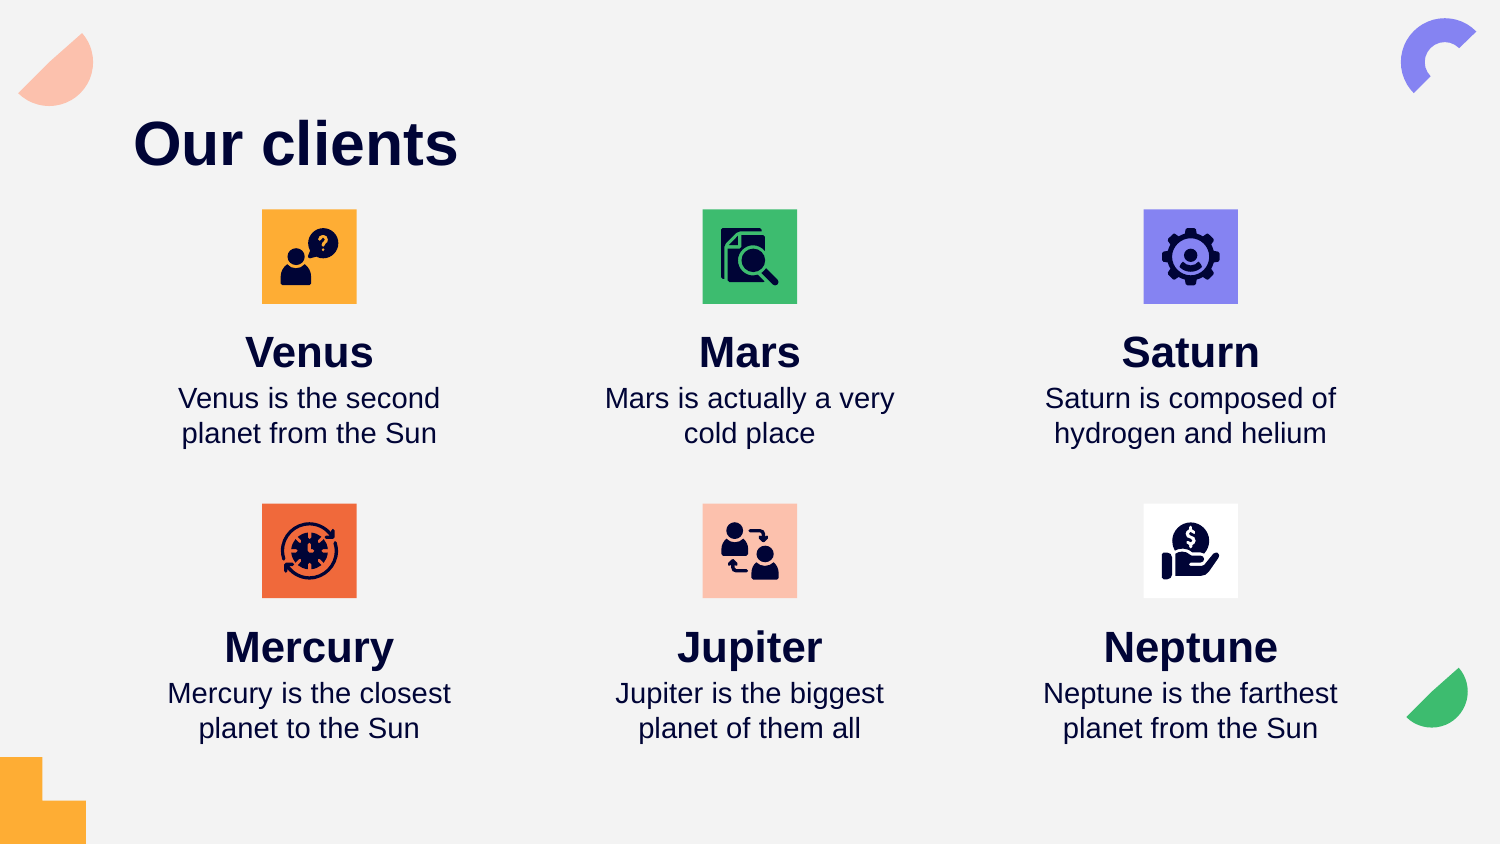

# Our clients

Venus
Mars
Saturn
Venus is the second planet from the Sun
Mars is actually a very cold place
Saturn is composed of hydrogen and helium

Mercury
Jupiter
Neptune
Mercury is the closest planet to the Sun
Jupiter is the biggest planet of them all
Neptune is the farthest planet from the Sun